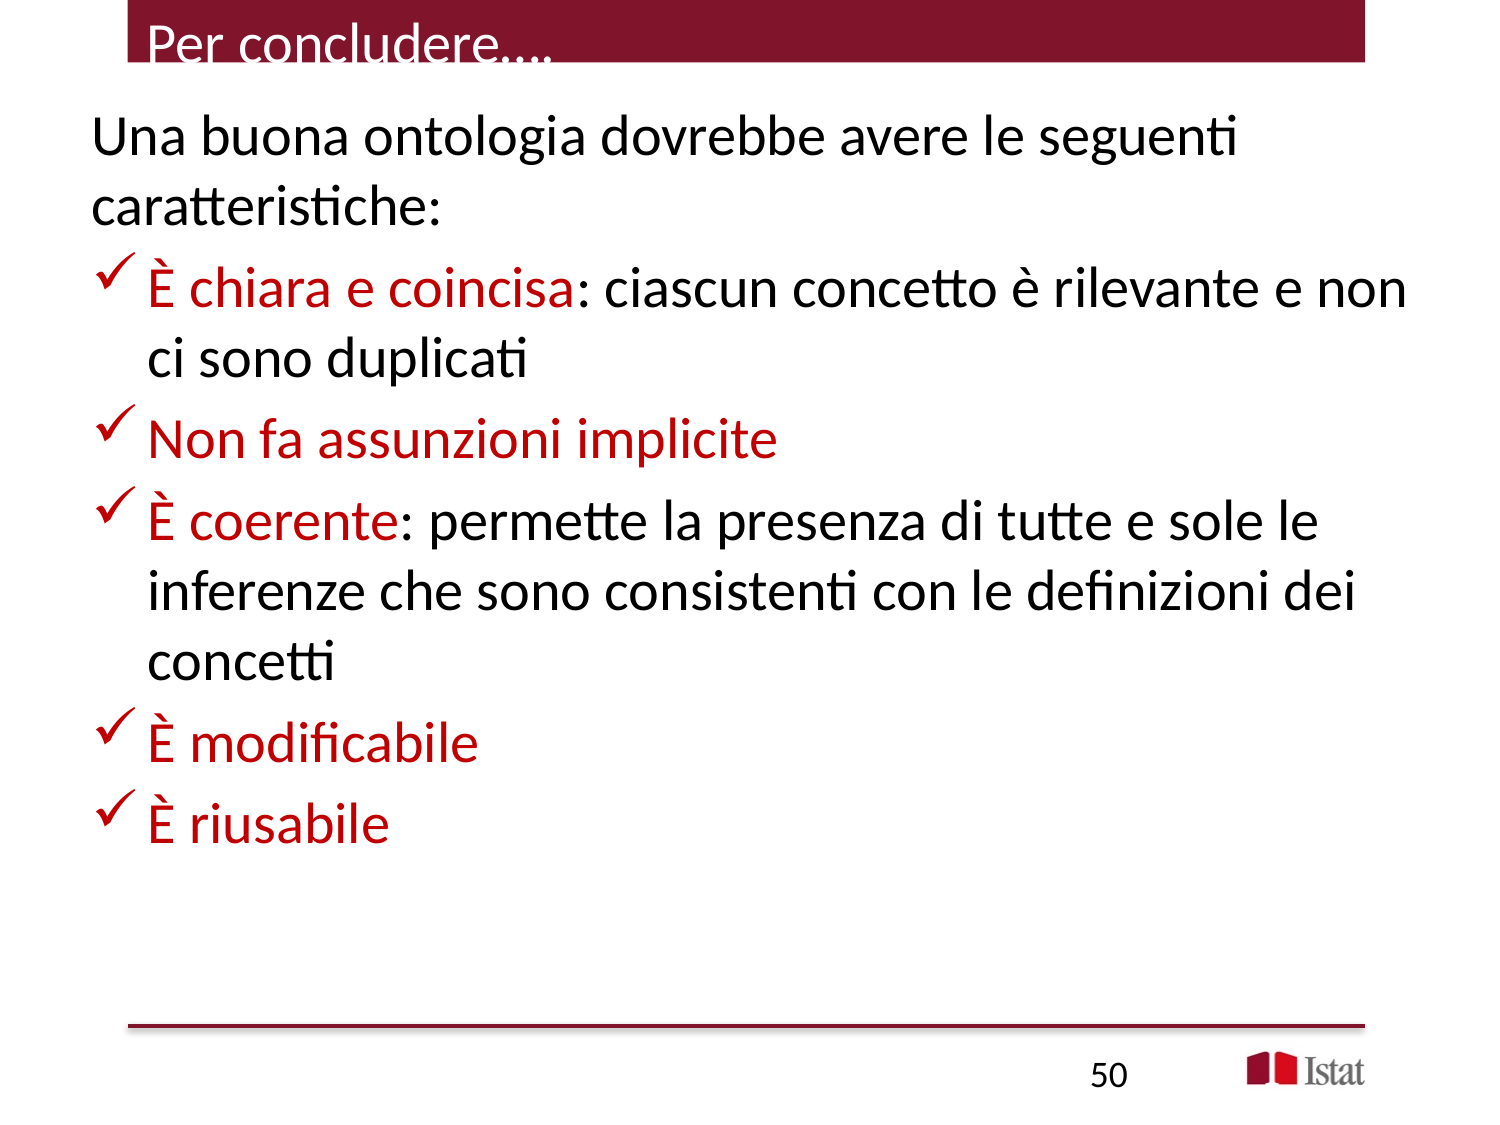

Per concludere….
Una buona ontologia dovrebbe avere le seguenti caratteristiche:
È chiara e coincisa: ciascun concetto è rilevante e non ci sono duplicati
Non fa assunzioni implicite
È coerente: permette la presenza di tutte e sole le inferenze che sono consistenti con le definizioni dei concetti
È modificabile
È riusabile
50